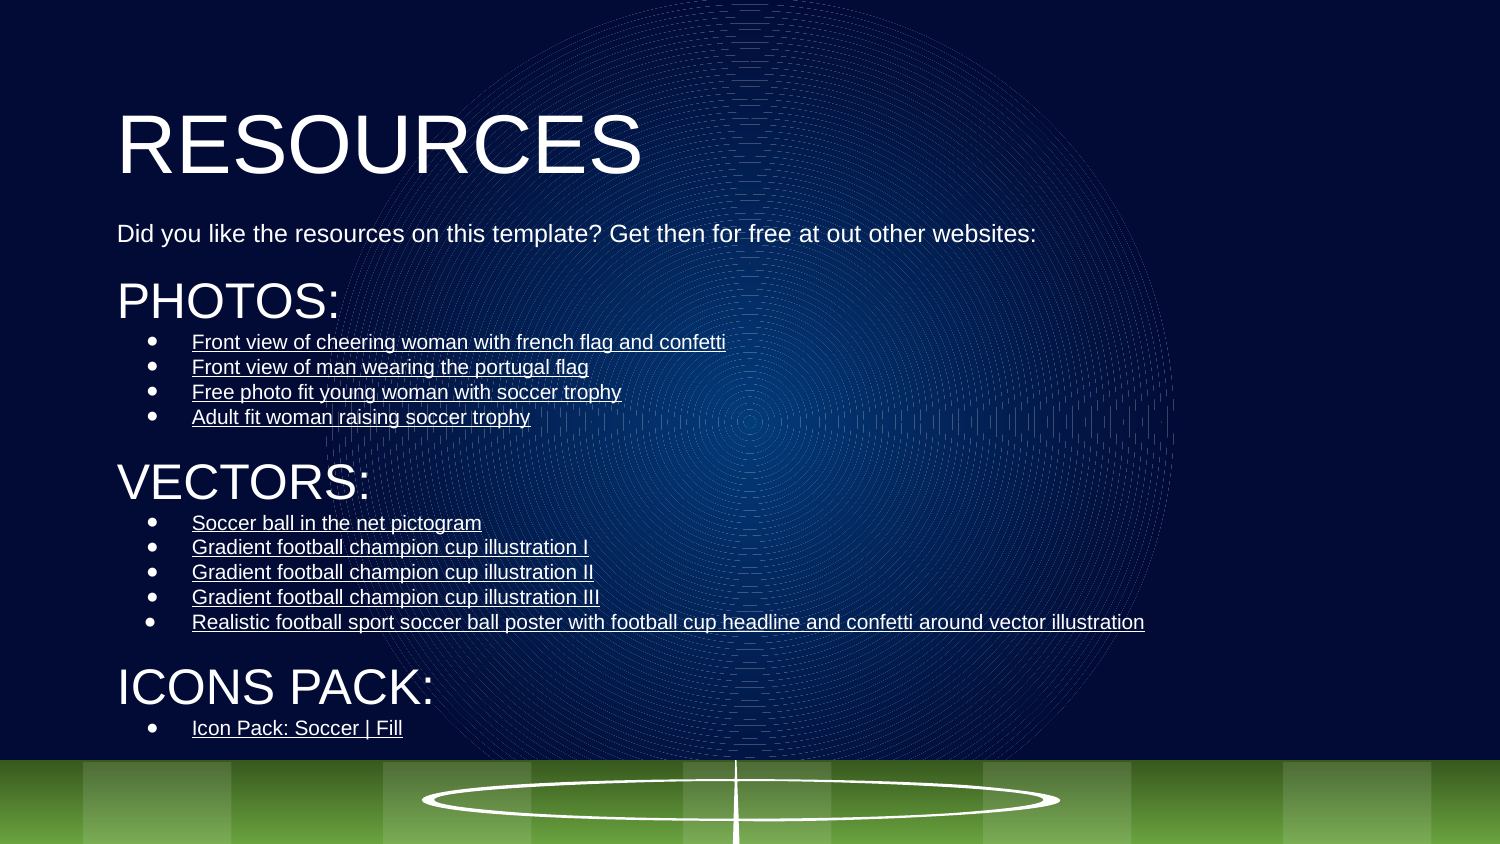

# RESOURCES
Did you like the resources on this template? Get then for free at out other websites:
PHOTOS:
Front view of cheering woman with french flag and confetti
Front view of man wearing the portugal flag
Free photo fit young woman with soccer trophy
Adult fit woman raising soccer trophy
VECTORS:
Soccer ball in the net pictogram
Gradient football champion cup illustration I
Gradient football champion cup illustration II
Gradient football champion cup illustration III
Realistic football sport soccer ball poster with football cup headline and confetti around vector illustration
ICONS PACK:
Icon Pack: Soccer | Fill